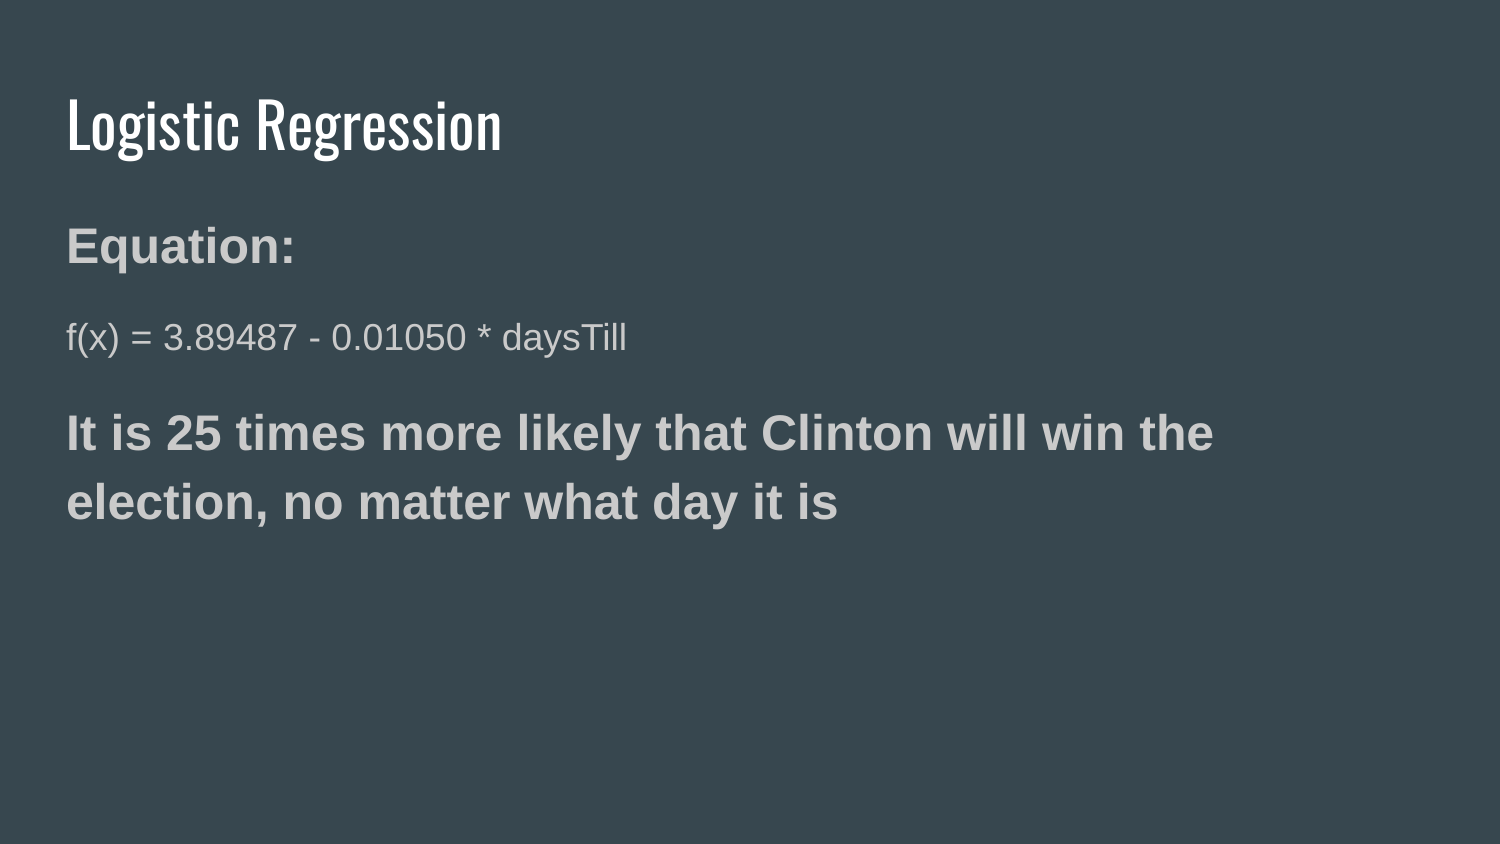

# Logistic Regression
Equation:
f(x) = 3.89487 - 0.01050 * daysTill
It is 25 times more likely that Clinton will win the election, no matter what day it is